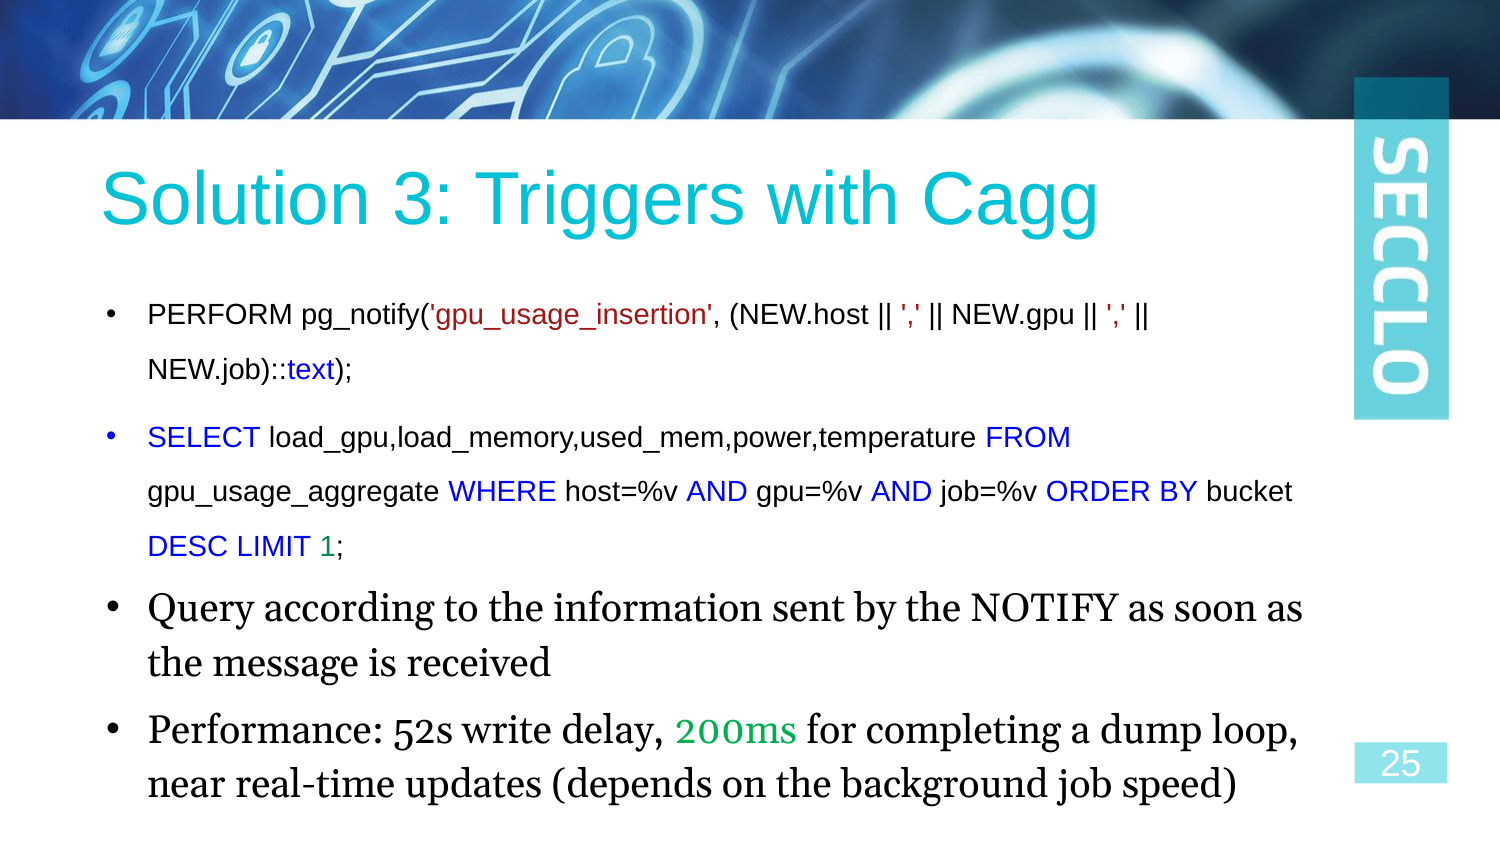

# Solution 3: Triggers with Cagg
PERFORM pg_notify('gpu_usage_insertion', (NEW.host || ',' || NEW.gpu || ',' || NEW.job)::text);
SELECT load_gpu,load_memory,used_mem,power,temperature FROM gpu_usage_aggregate WHERE host=%v AND gpu=%v AND job=%v ORDER BY bucket DESC LIMIT 1;
Query according to the information sent by the NOTIFY as soon as the message is received
Performance: 52s write delay, 200ms for completing a dump loop, near real-time updates (depends on the background job speed)